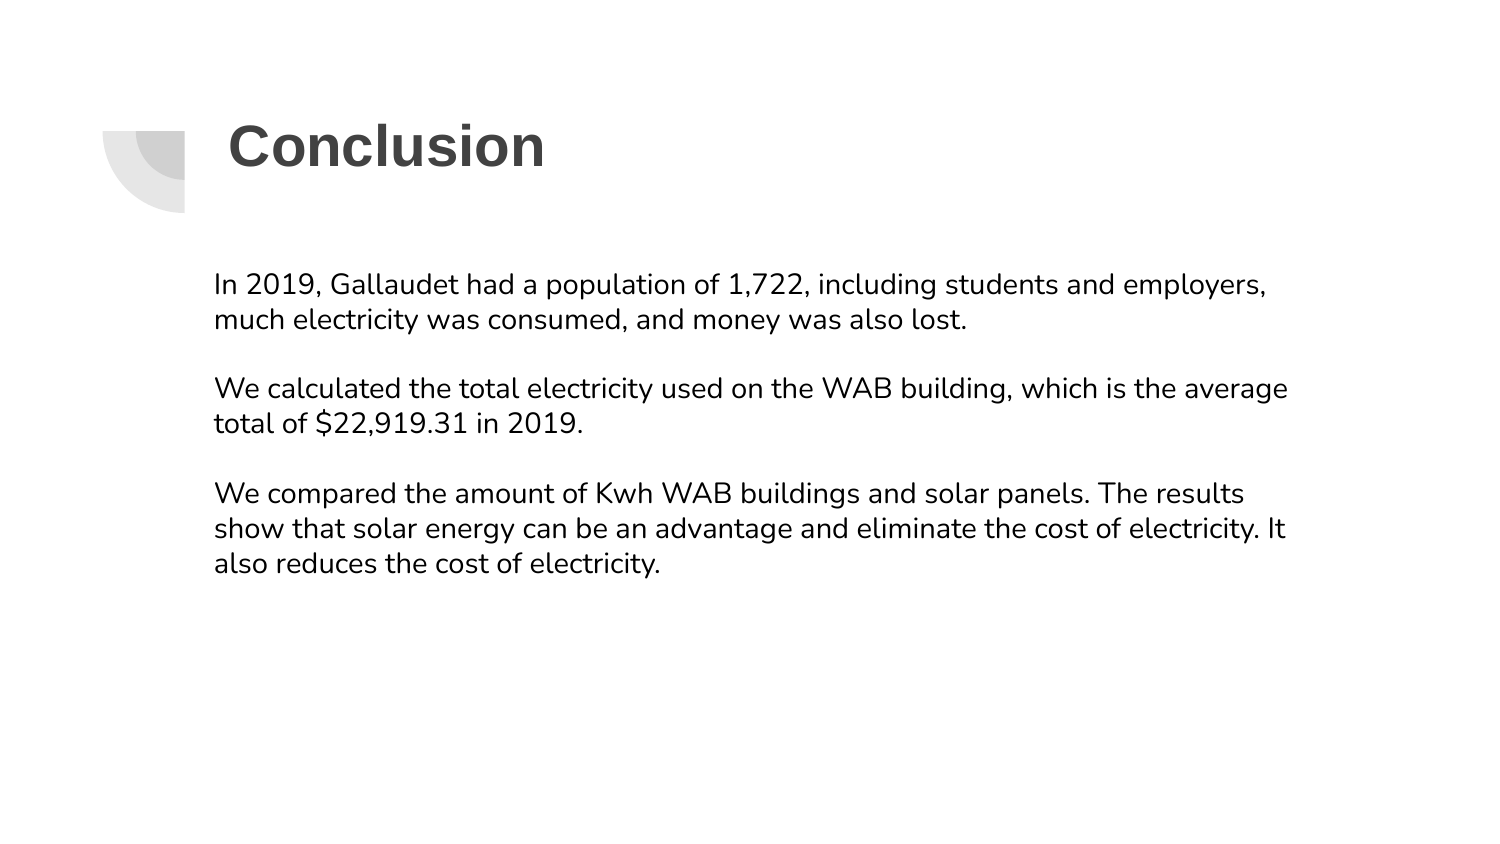

# Conclusion
In 2019, Gallaudet had a population of 1,722, including students and employers, much electricity was consumed, and money was also lost.

We calculated the total electricity used on the WAB building, which is the average total of $22,919.31 in 2019.

We compared the amount of Kwh WAB buildings and solar panels. The results show that solar energy can be an advantage and eliminate the cost of electricity. It also reduces the cost of electricity.